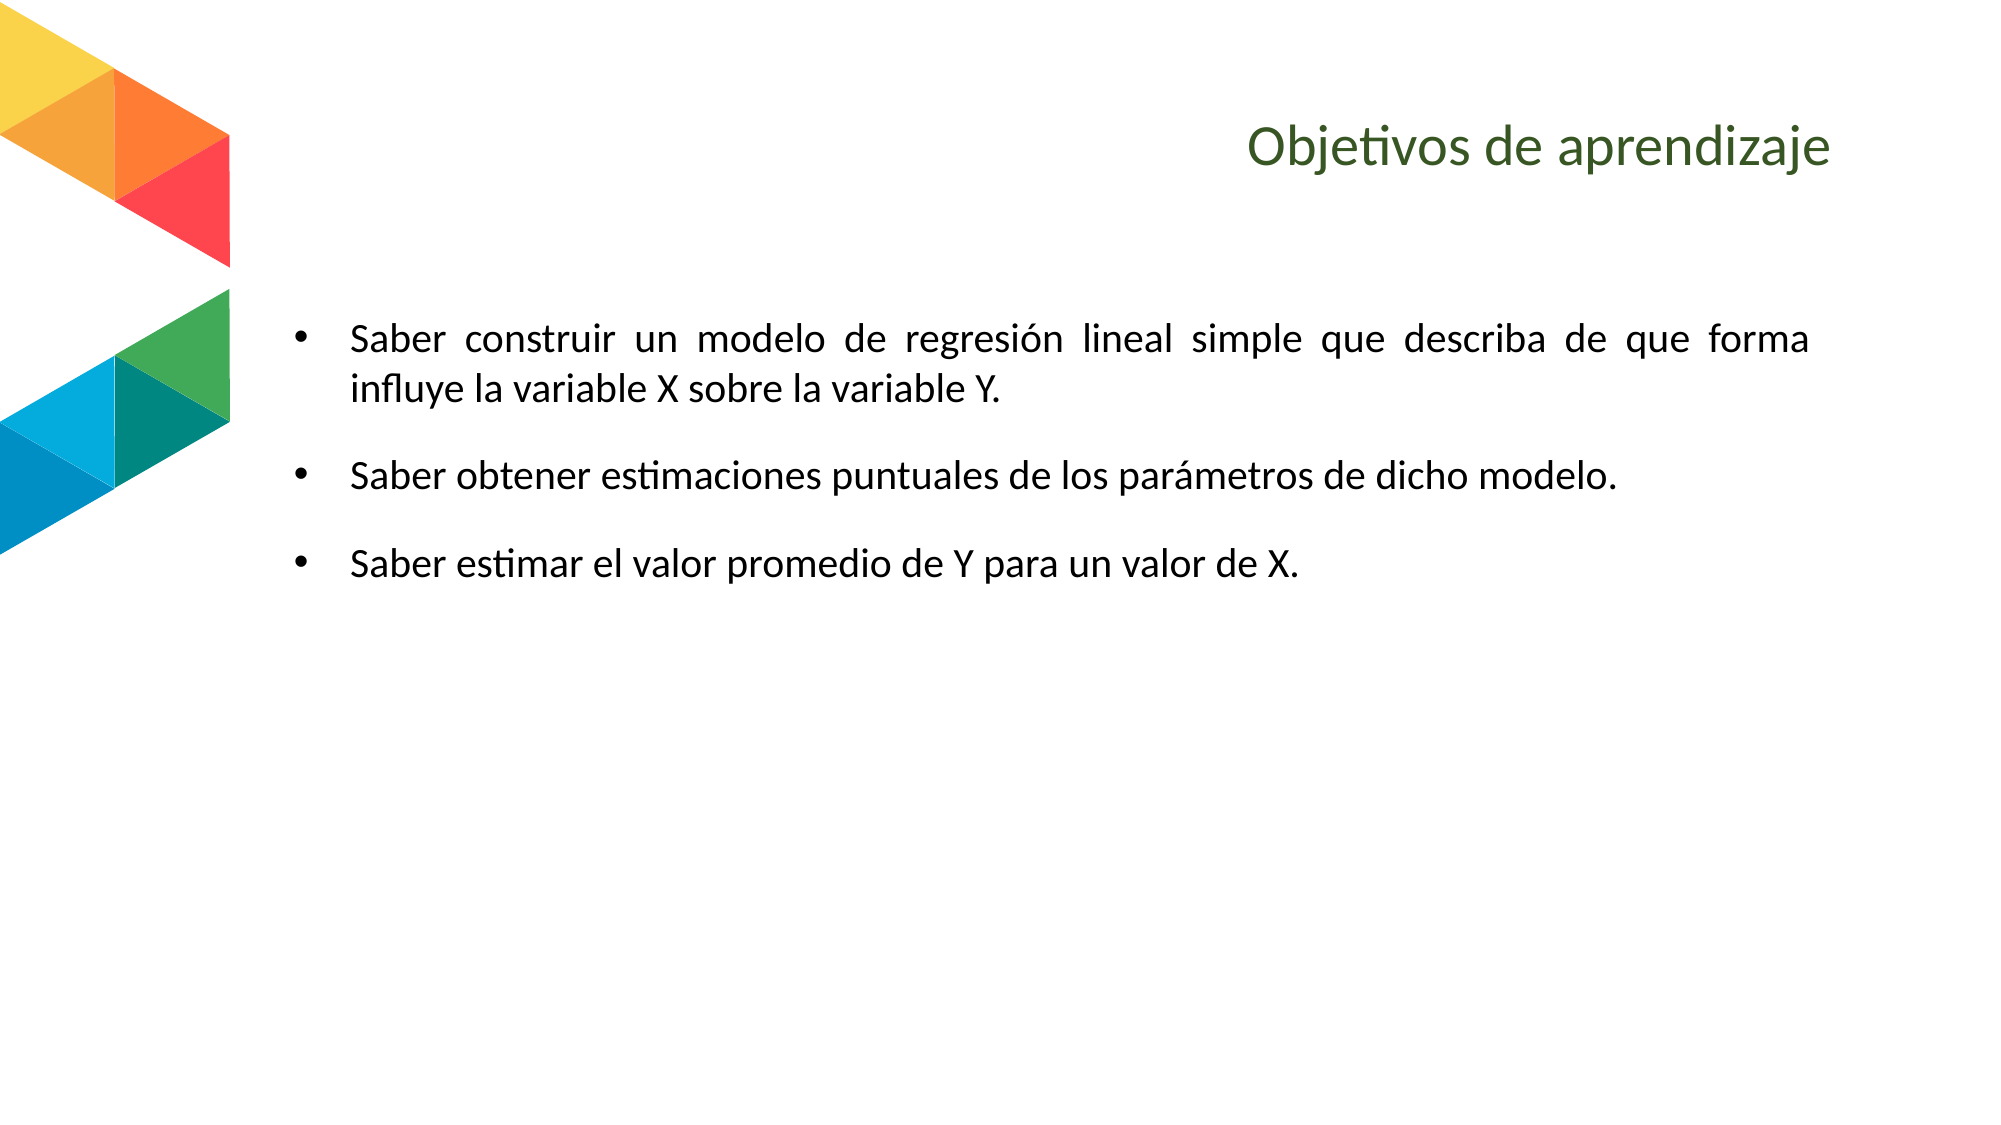

# Objetivos de aprendizaje
Saber construir un modelo de regresión lineal simple que describa de que forma influye la variable X sobre la variable Y.
Saber obtener estimaciones puntuales de los parámetros de dicho modelo.
Saber estimar el valor promedio de Y para un valor de X.